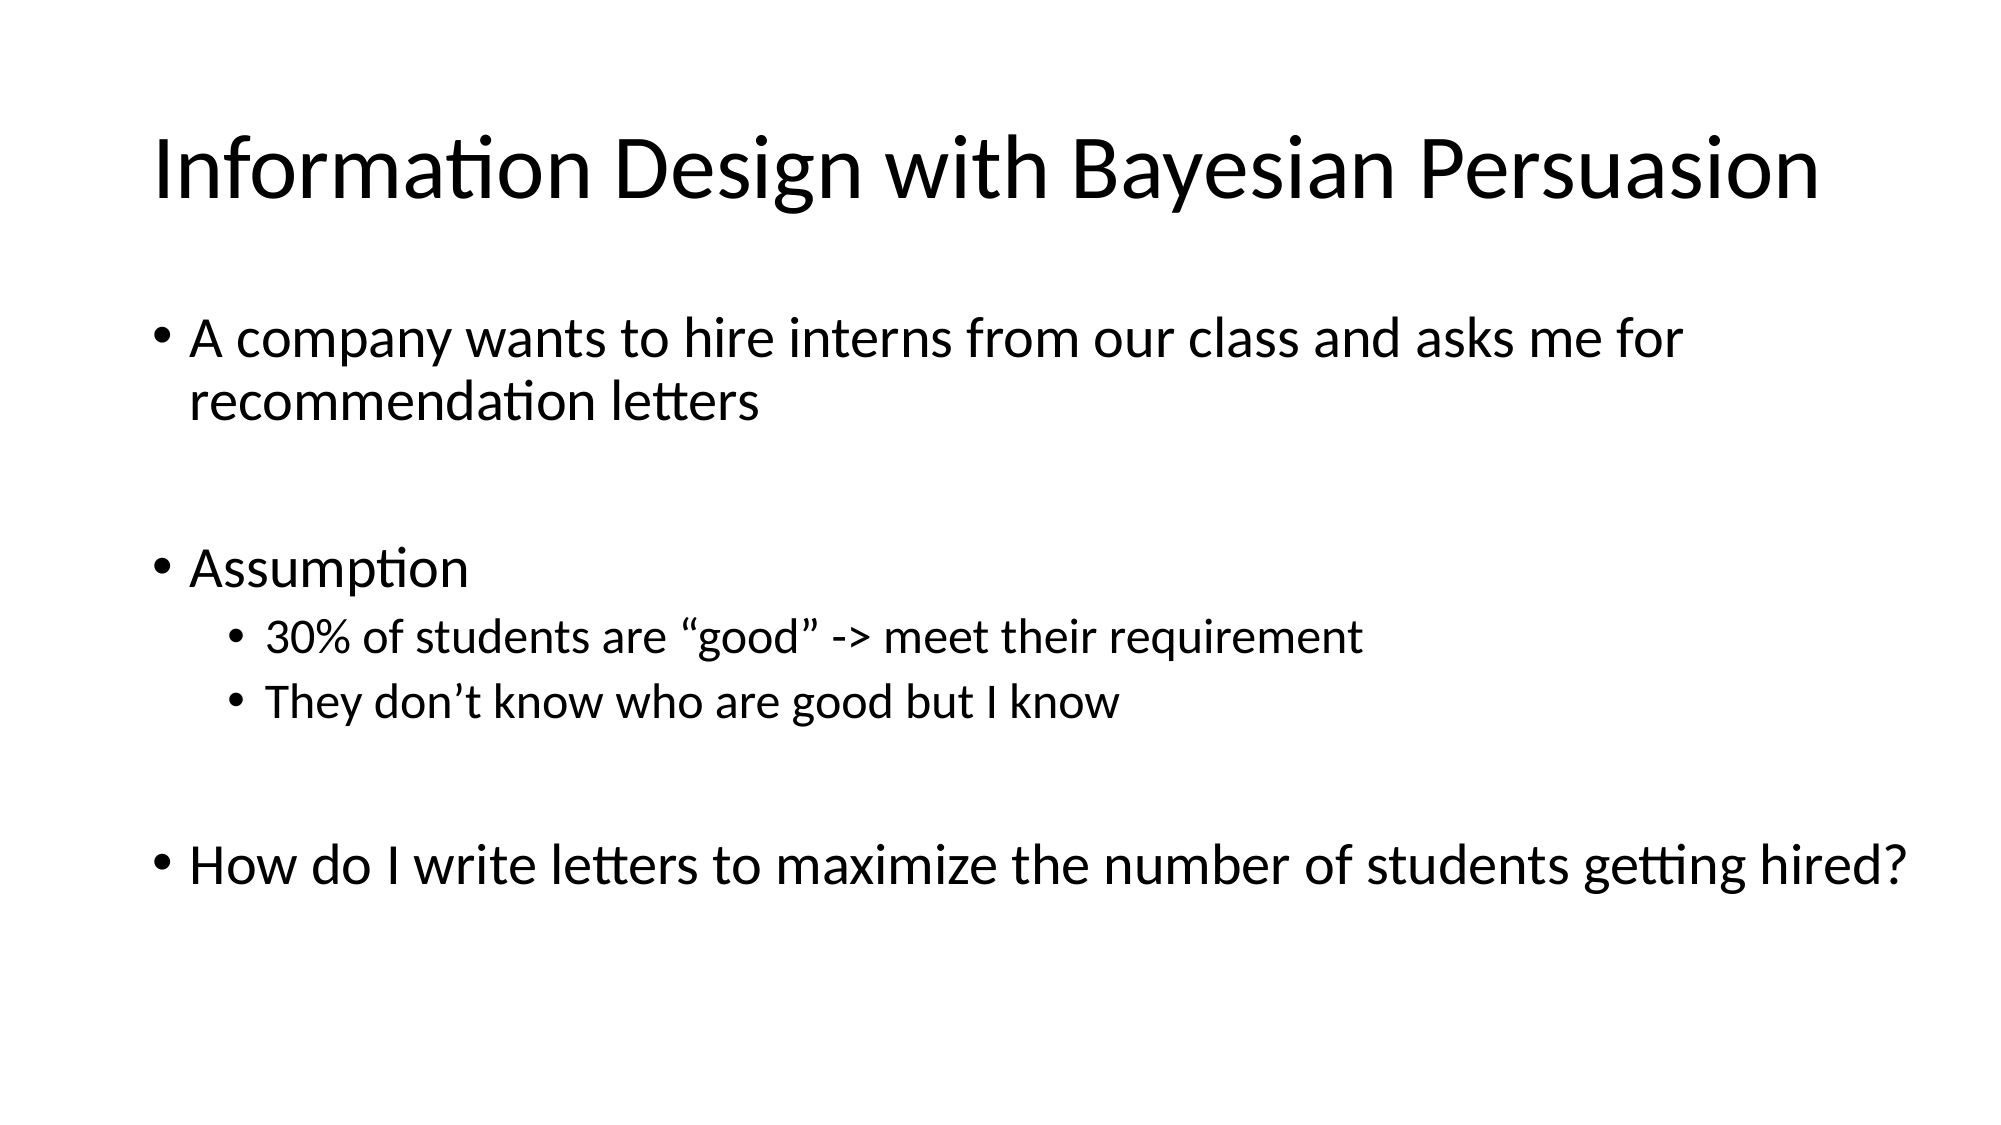

# Information Design with Bayesian Persuasion
A company wants to hire interns from our class and asks me for recommendation letters

Assumption
30% of students are “good” -> meet their requirement
They don’t know who are good but I know

How do I write letters to maximize the number of students getting hired?